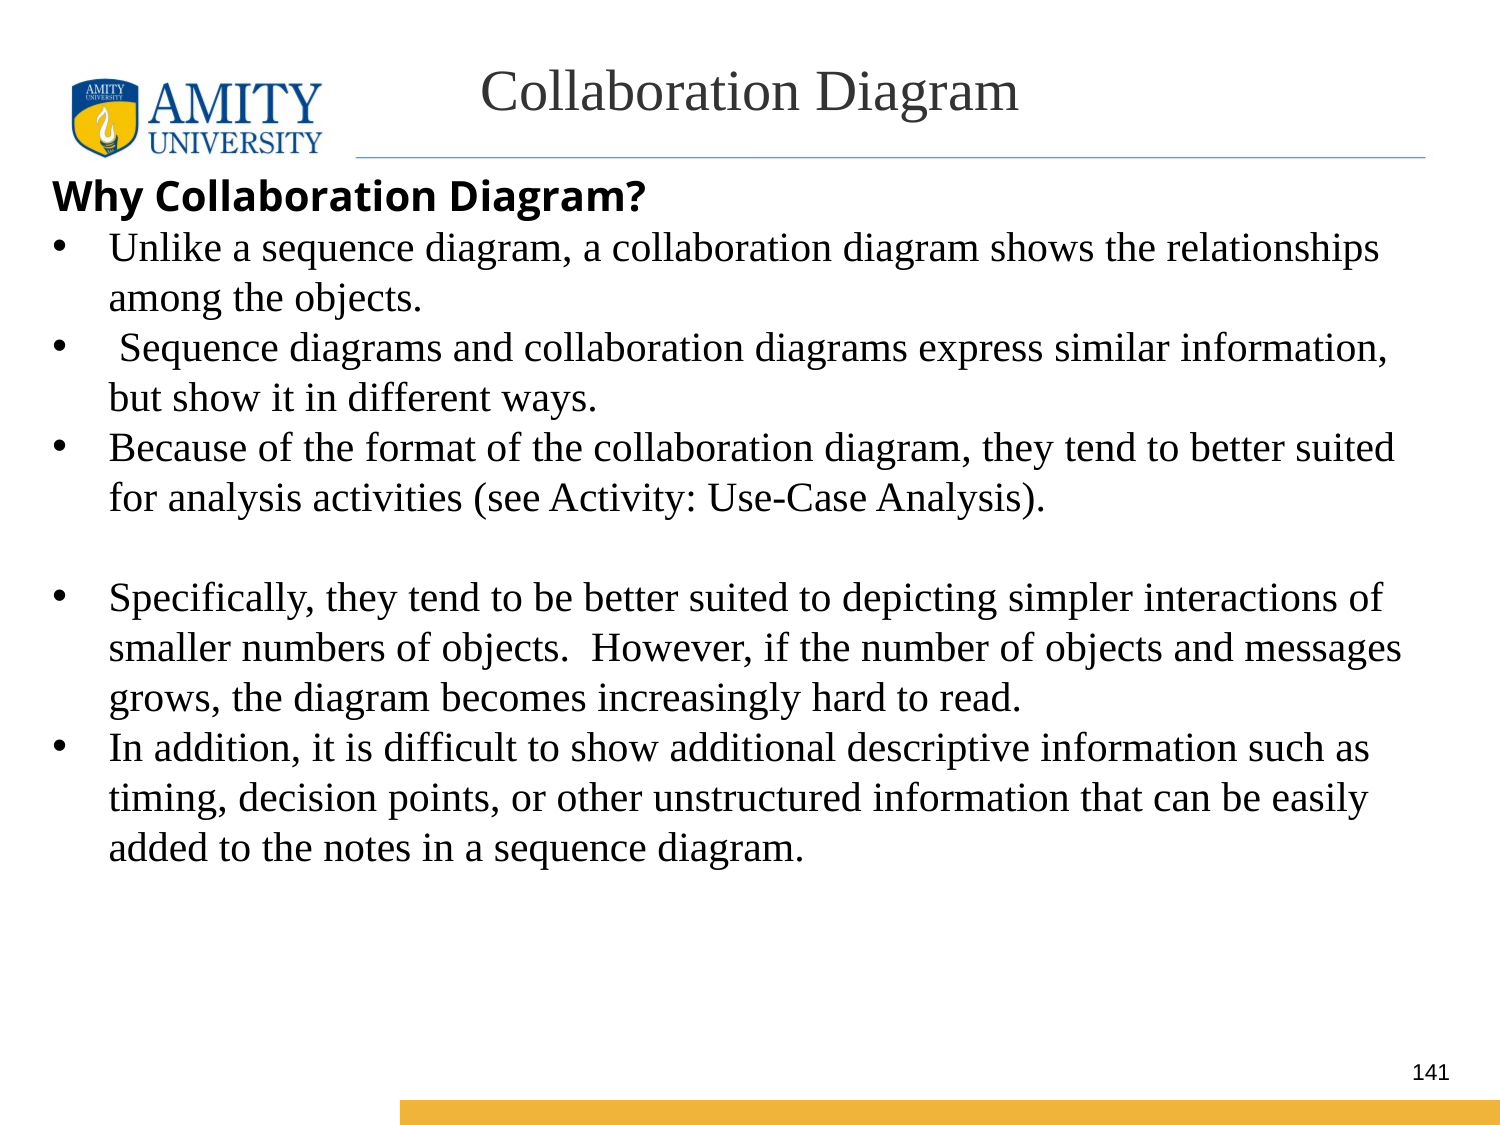

# Collaboration Diagram
Why Collaboration Diagram?
Unlike a sequence diagram, a collaboration diagram shows the relationships among the objects.
 Sequence diagrams and collaboration diagrams express similar information, but show it in different ways.
Because of the format of the collaboration diagram, they tend to better suited for analysis activities (see Activity: Use-Case Analysis).

Specifically, they tend to be better suited to depicting simpler interactions of smaller numbers of objects.  However, if the number of objects and messages grows, the diagram becomes increasingly hard to read.
In addition, it is difficult to show additional descriptive information such as timing, decision points, or other unstructured information that can be easily added to the notes in a sequence diagram.

141